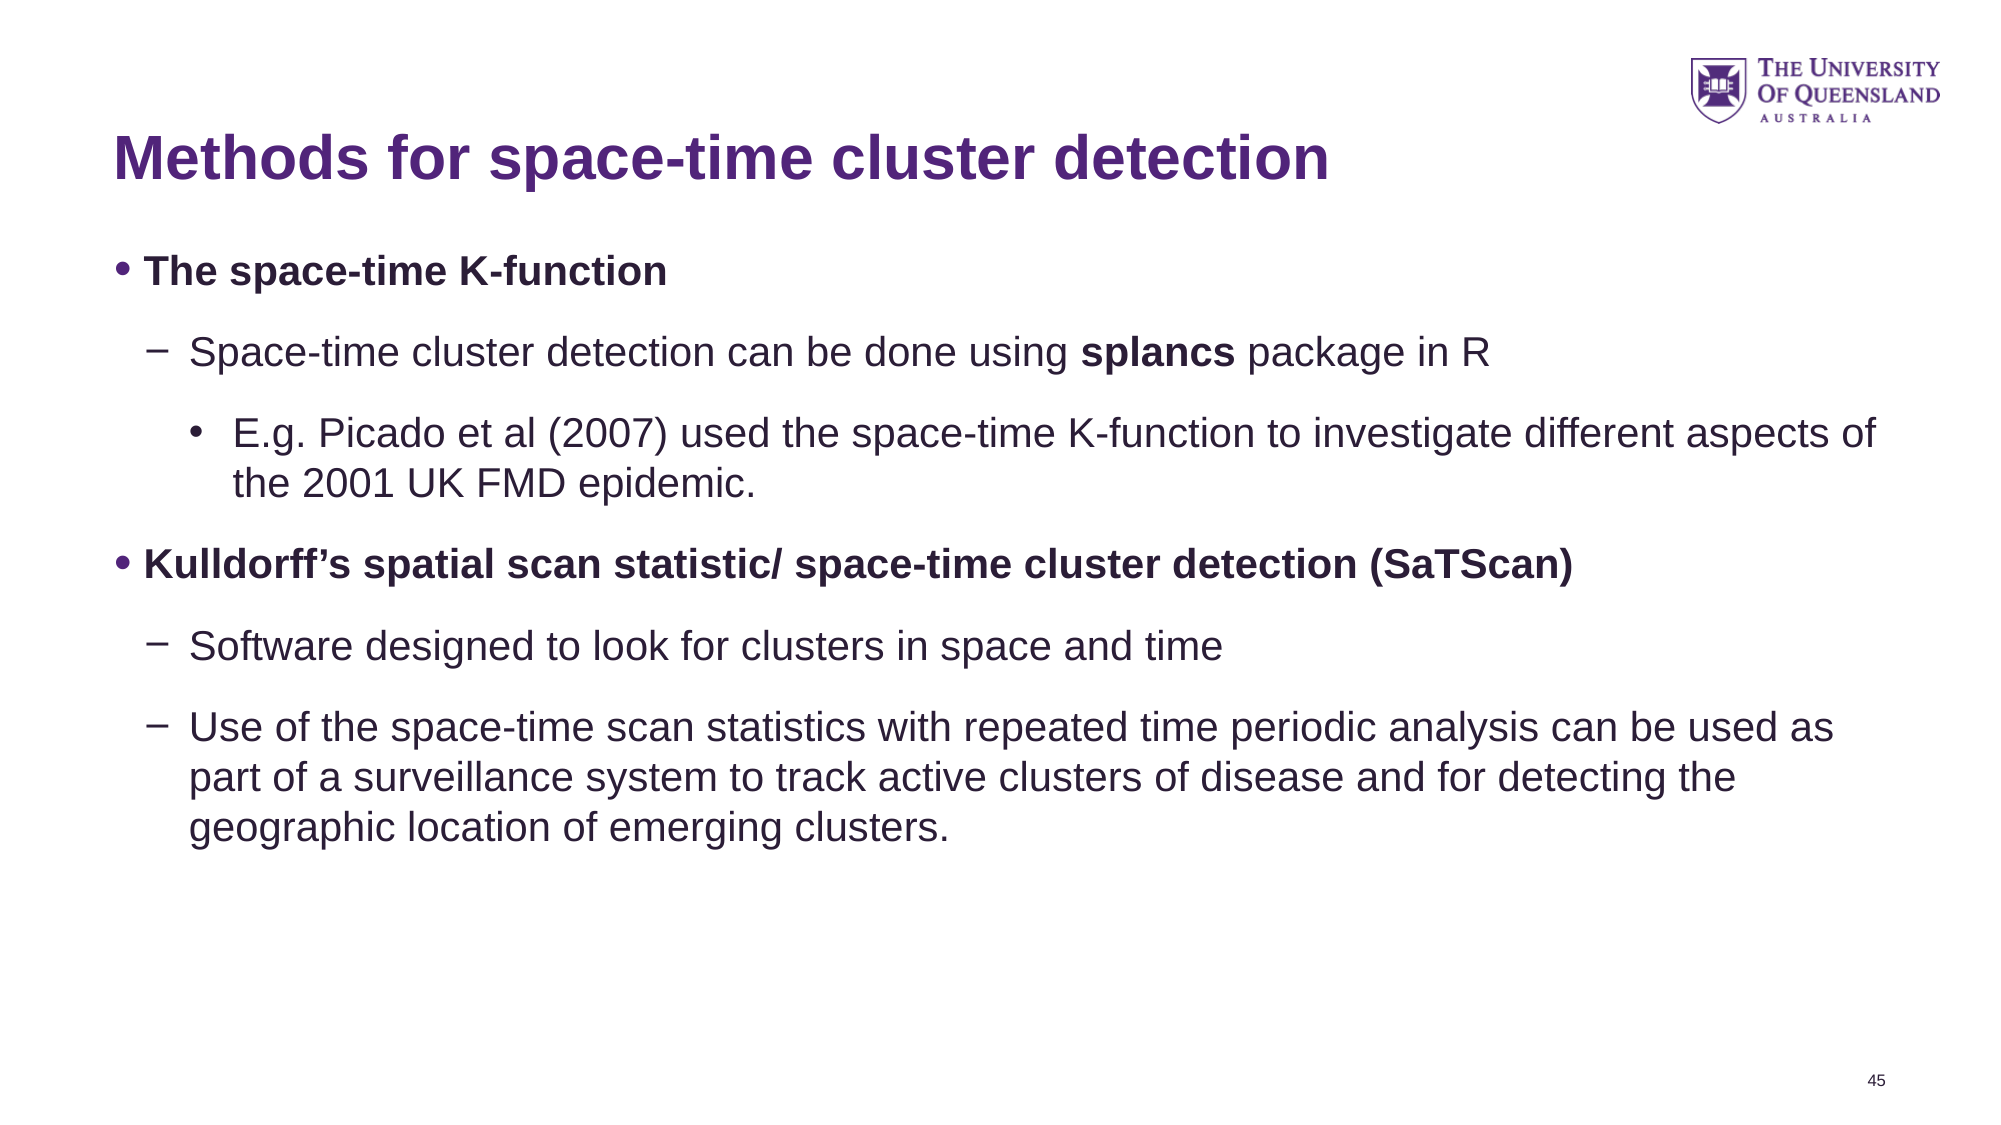

# Methods for space-time cluster detection
The space-time K-function
Space-time cluster detection can be done using splancs package in R
E.g. Picado et al (2007) used the space-time K-function to investigate different aspects of the 2001 UK FMD epidemic.
Kulldorff’s spatial scan statistic/ space-time cluster detection (SaTScan)
Software designed to look for clusters in space and time
Use of the space-time scan statistics with repeated time periodic analysis can be used as part of a surveillance system to track active clusters of disease and for detecting the geographic location of emerging clusters.

45